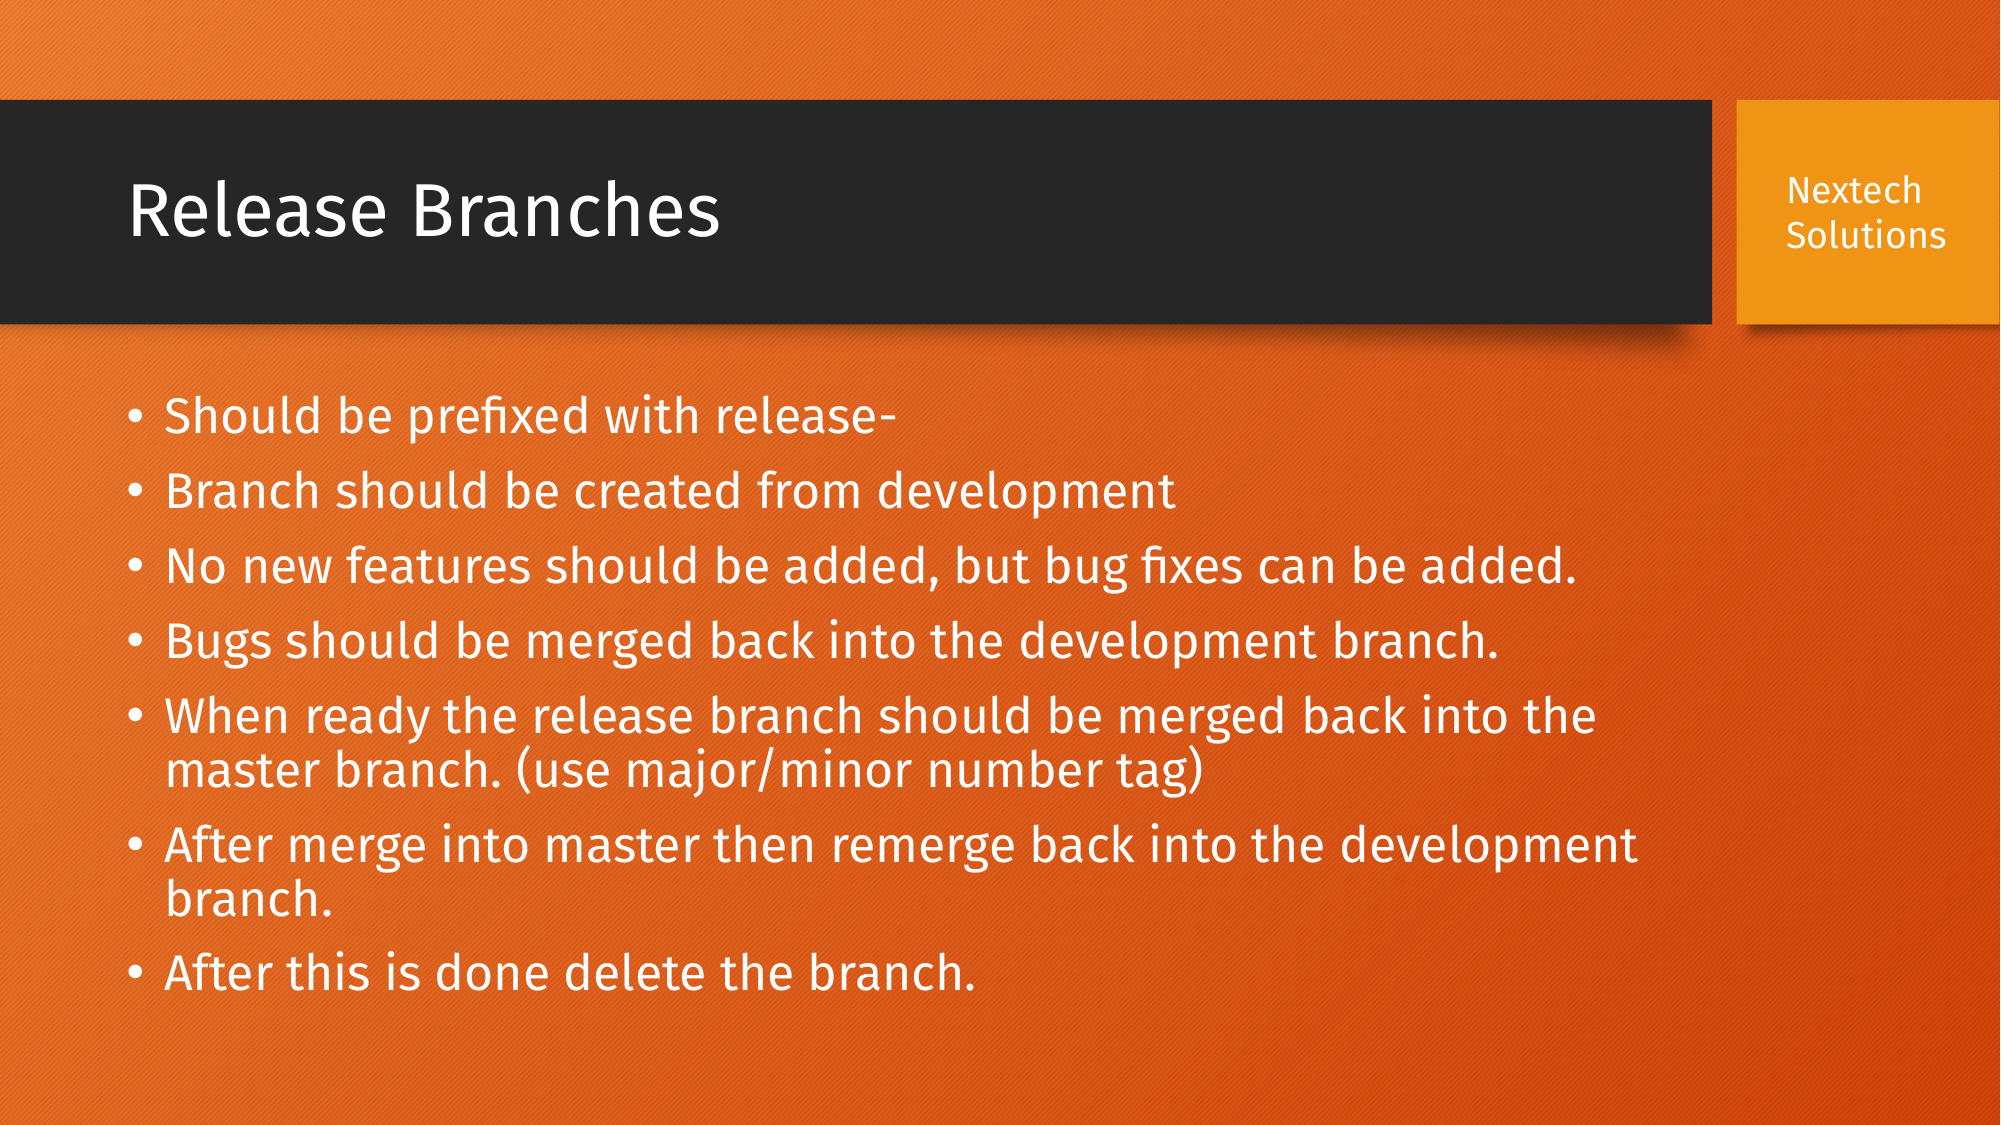

# Release Branches
Nextech Solutions
Should be prefixed with release-
Branch should be created from development
No new features should be added, but bug fixes can be added.
Bugs should be merged back into the development branch.
When ready the release branch should be merged back into the master branch. (use major/minor number tag)
After merge into master then remerge back into the development branch.
After this is done delete the branch.